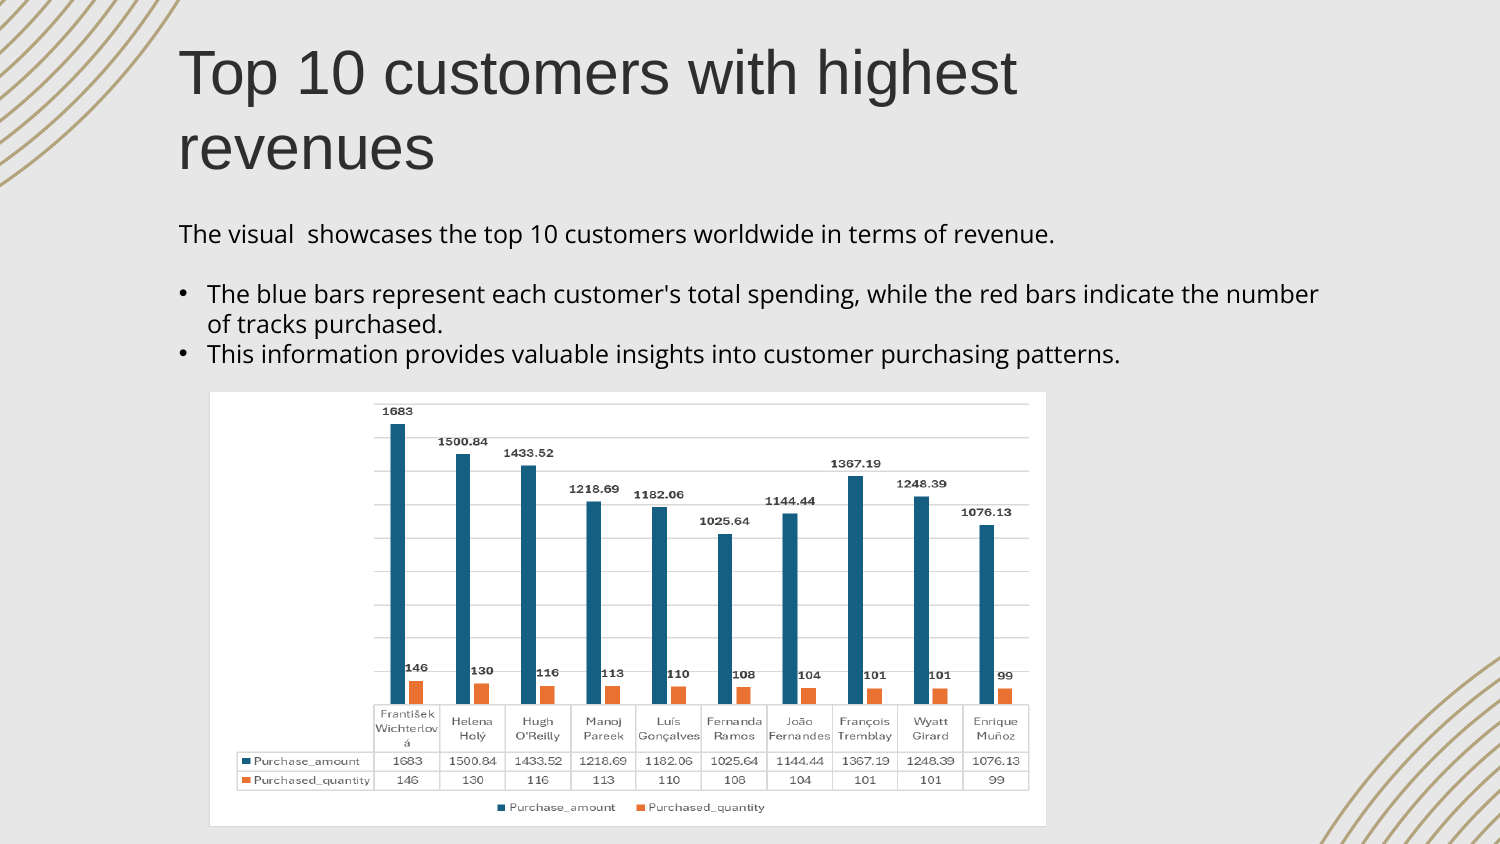

# Top 10 customers with highest revenues
The visual  showcases the top 10 customers worldwide in terms of revenue.

The blue bars represent each customer's total spending, while the red bars indicate the number of tracks purchased.
This information provides valuable insights into customer purchasing patterns.